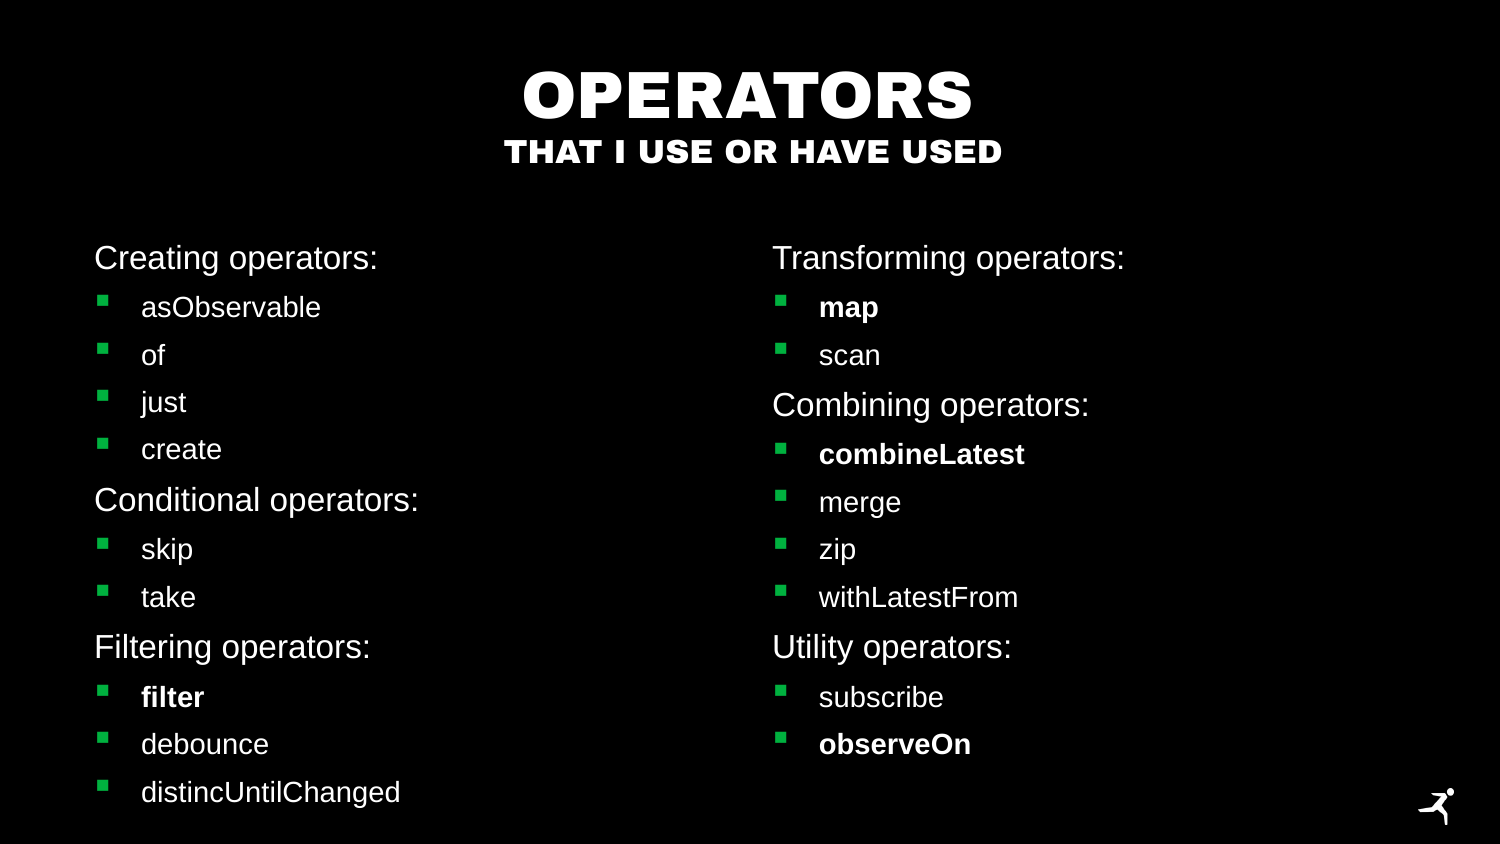

# operators
 that I use or have used
Creating operators:
asObservable
of
just
create
Conditional operators:
skip
take
Filtering operators:
filter
debounce
distincUntilChanged

Transforming operators:
map
scan
Combining operators:
combineLatest
merge
zip
withLatestFrom
Utility operators:
subscribe
observeOn